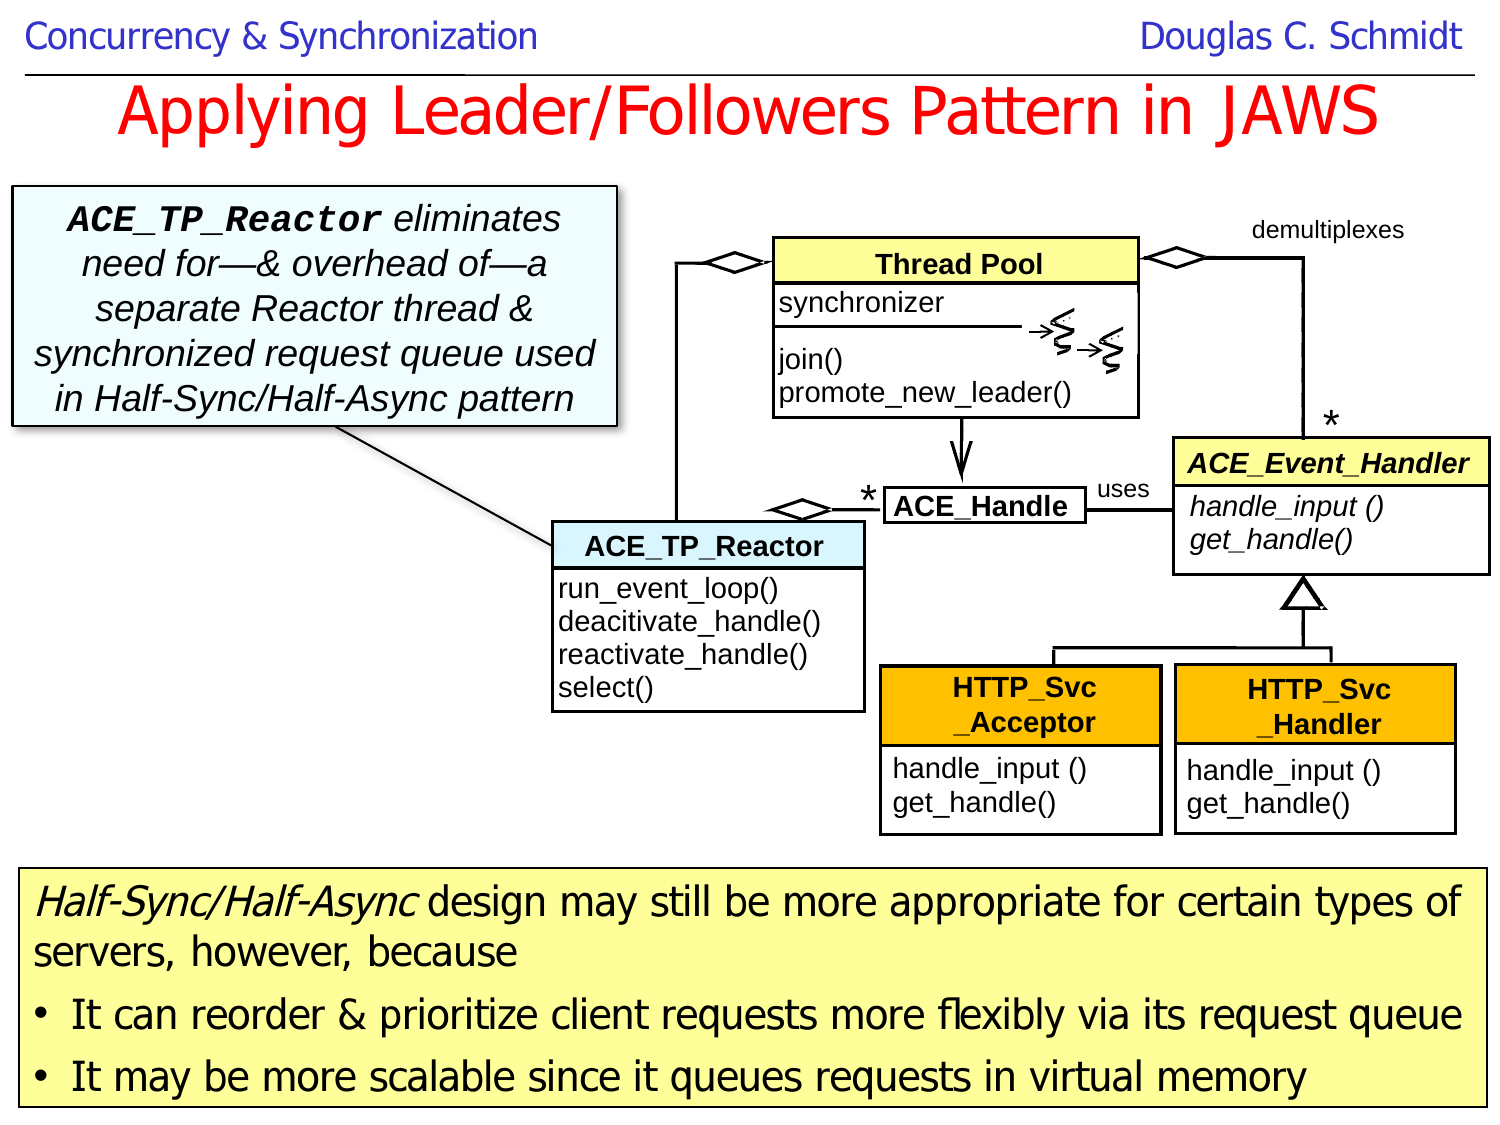

# Applying Leader/Followers Pattern in JAWS
ACE_TP_Reactor eliminates need for—& overhead of—a separate Reactor thread & synchronized request queue used in Half-Sync/Half-Async pattern
demultiplexes

Thread Pool

synchronizer

join()
promote_new_leader()

*

ACE_Event_Handler

*
uses
handle_input ()
get_handle()

 ACE_Handle

ACE_TP_Reactor

run_event_loop()
deacitivate_handle()
reactivate_handle()
select()

HTTP_Svc
_Acceptor

HTTP_Svc
_Handler

handle_input ()
get_handle()

handle_input ()
get_handle()
Half-Sync/Half-Async design may still be more appropriate for certain types of servers, however, because
It can reorder & prioritize client requests more flexibly via its request queue
It may be more scalable since it queues requests in virtual memory